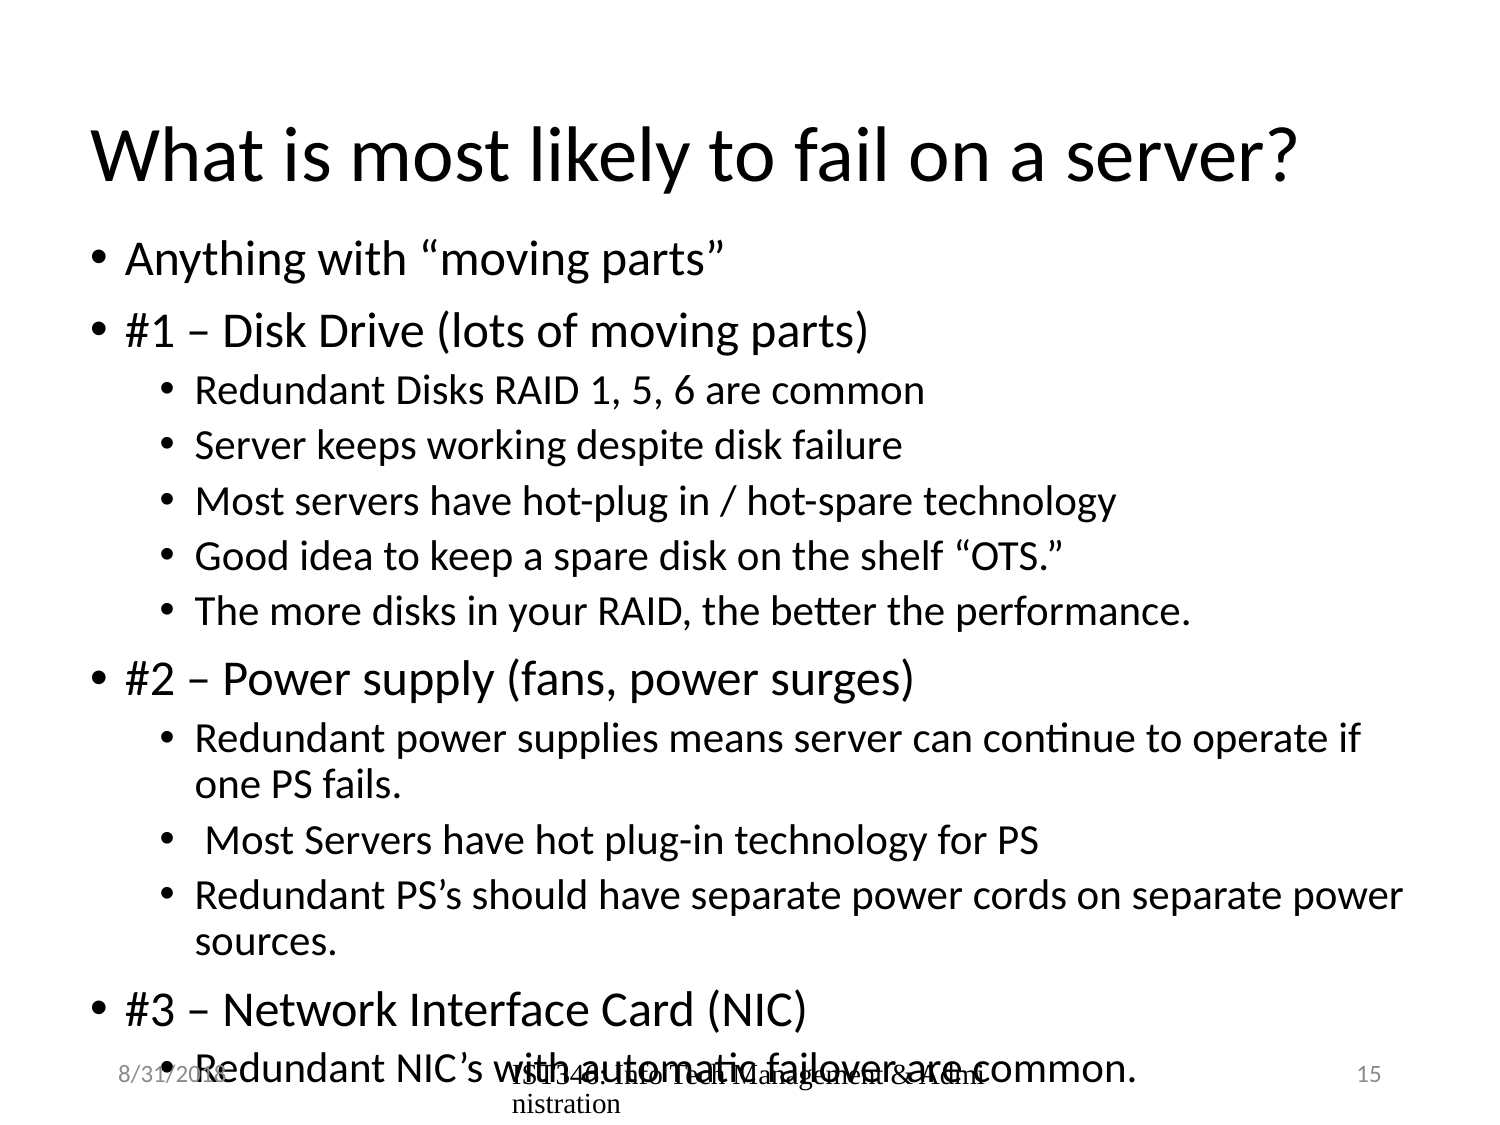

# What is most likely to fail on a server?
Anything with “moving parts”
#1 – Disk Drive (lots of moving parts)
Redundant Disks RAID 1, 5, 6 are common
Server keeps working despite disk failure
Most servers have hot-plug in / hot-spare technology
Good idea to keep a spare disk on the shelf “OTS.”
The more disks in your RAID, the better the performance.
#2 – Power supply (fans, power surges)
Redundant power supplies means server can continue to operate if one PS fails.
 Most Servers have hot plug-in technology for PS
Redundant PS’s should have separate power cords on separate power sources.
#3 – Network Interface Card (NIC)
Redundant NIC’s with automatic failover are common.
8/31/2018
IST346: Info Tech Management & Administration
15